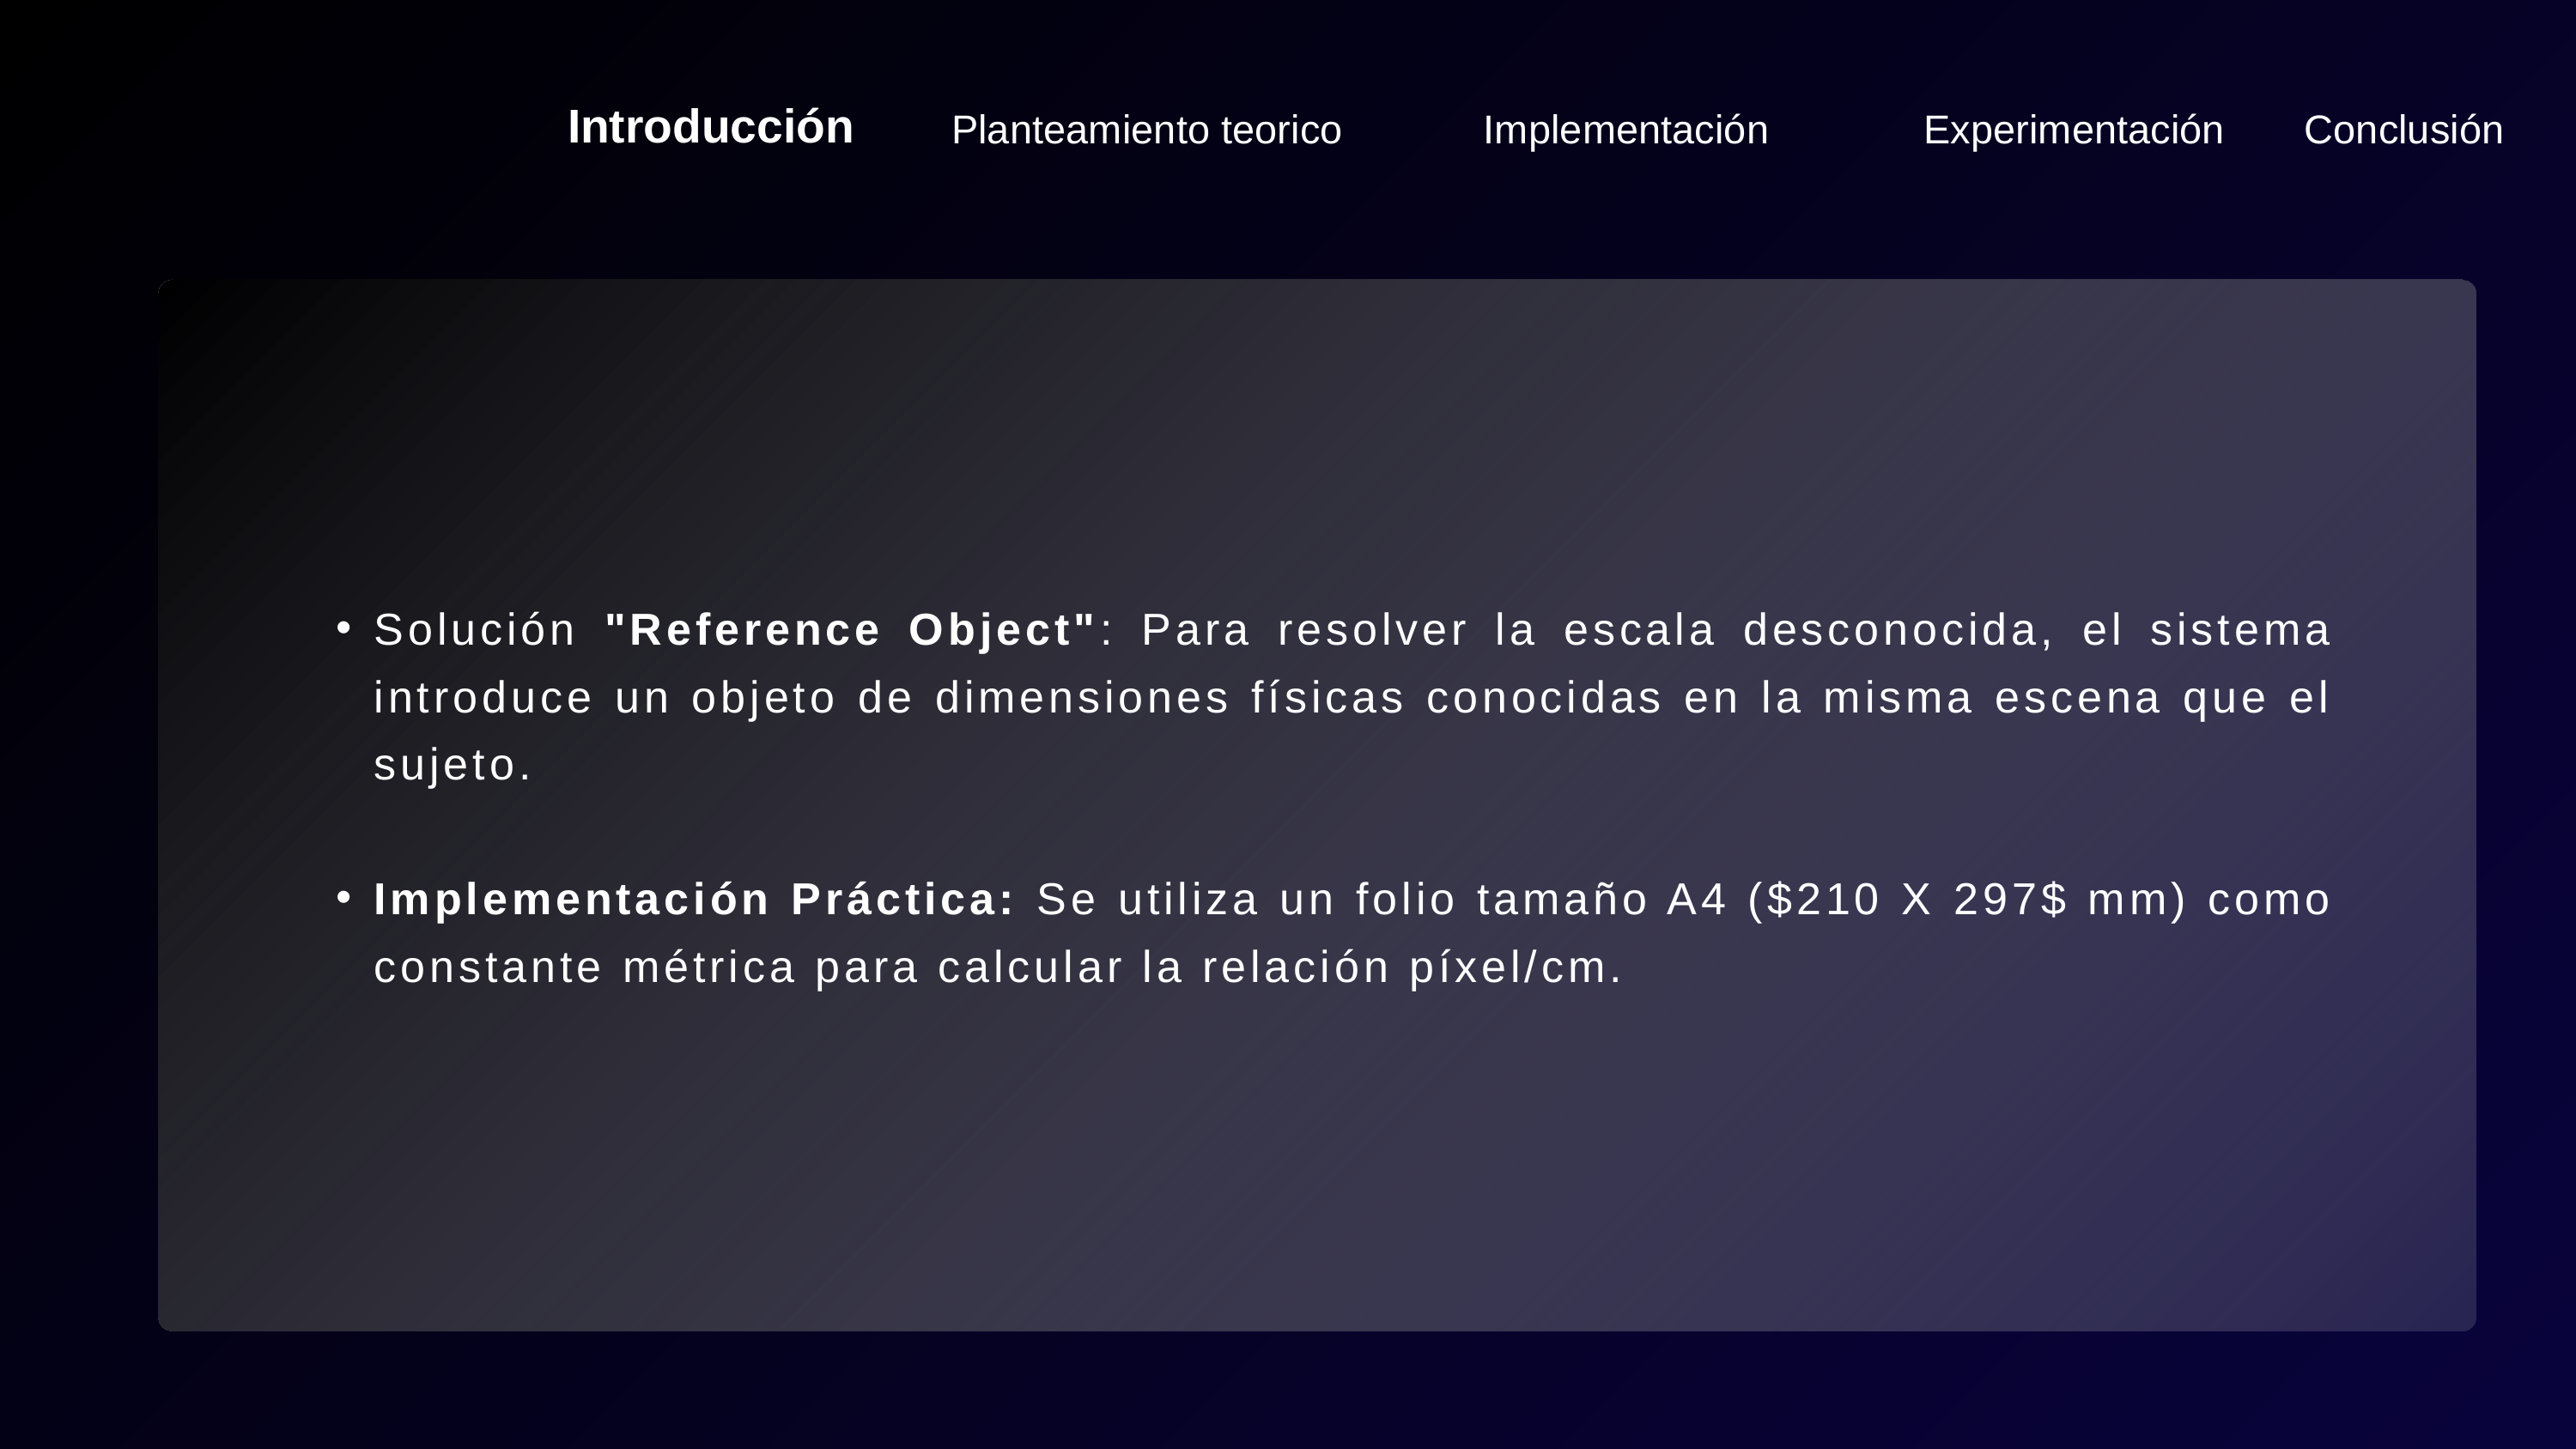

Introducción
Planteamiento teorico
Implementación
Experimentación
Conclusión

Solución "Reference Object": Para resolver la escala desconocida, el sistema introduce un objeto de dimensiones físicas conocidas en la misma escena que el sujeto.

Implementación Práctica: Se utiliza un folio tamaño A4 ($210 X 297$ mm) como constante métrica para calcular la relación píxel/cm.